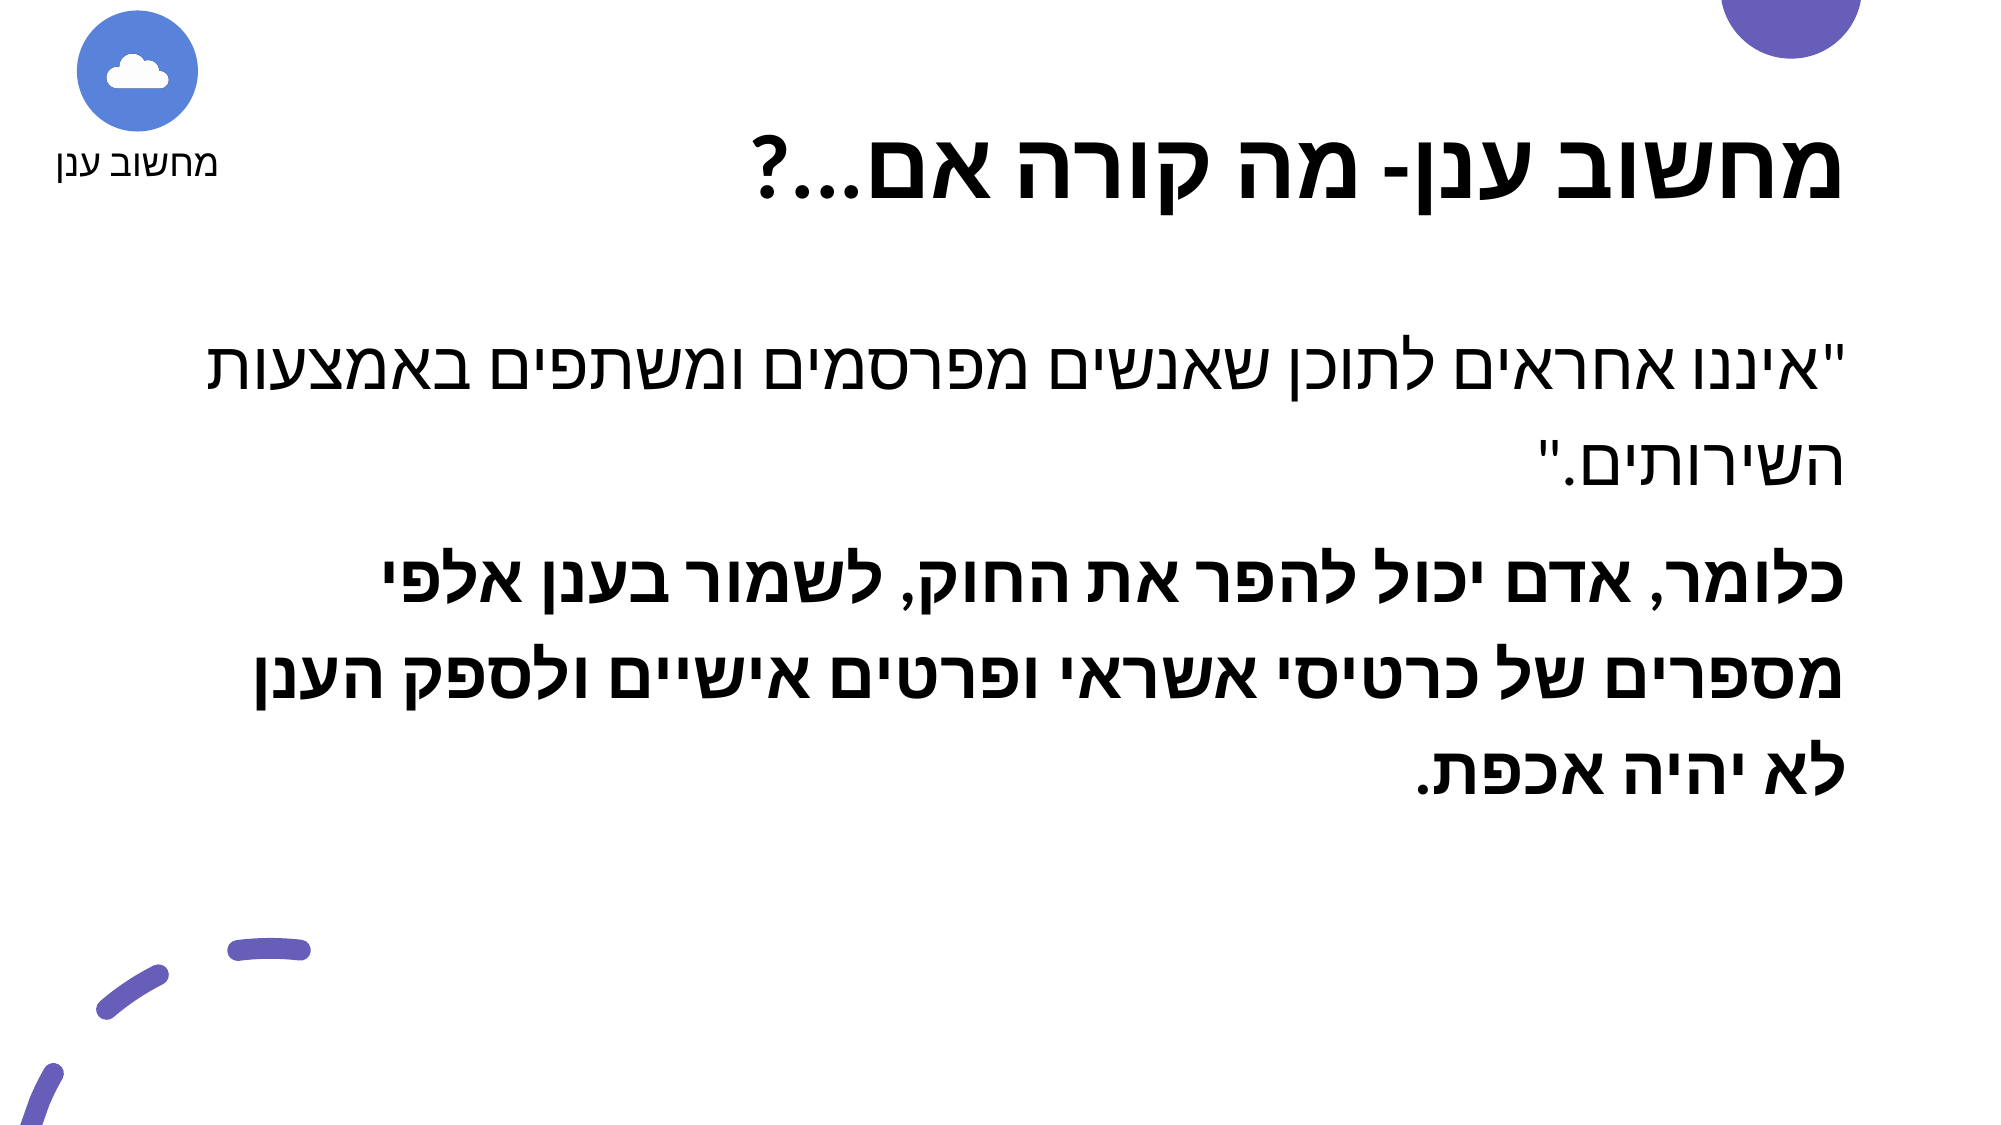

מחשוב ענן
# מחשוב ענן- מה קורה אם...?
"איננו אחראים לתוכן שאנשים מפרסמים ומשתפים באמצעות השירותים."
כלומר, אדם יכול להפר את החוק, לשמור בענן אלפי מספרים של כרטיסי אשראי ופרטים אישיים ולספק הענן לא יהיה אכפת.